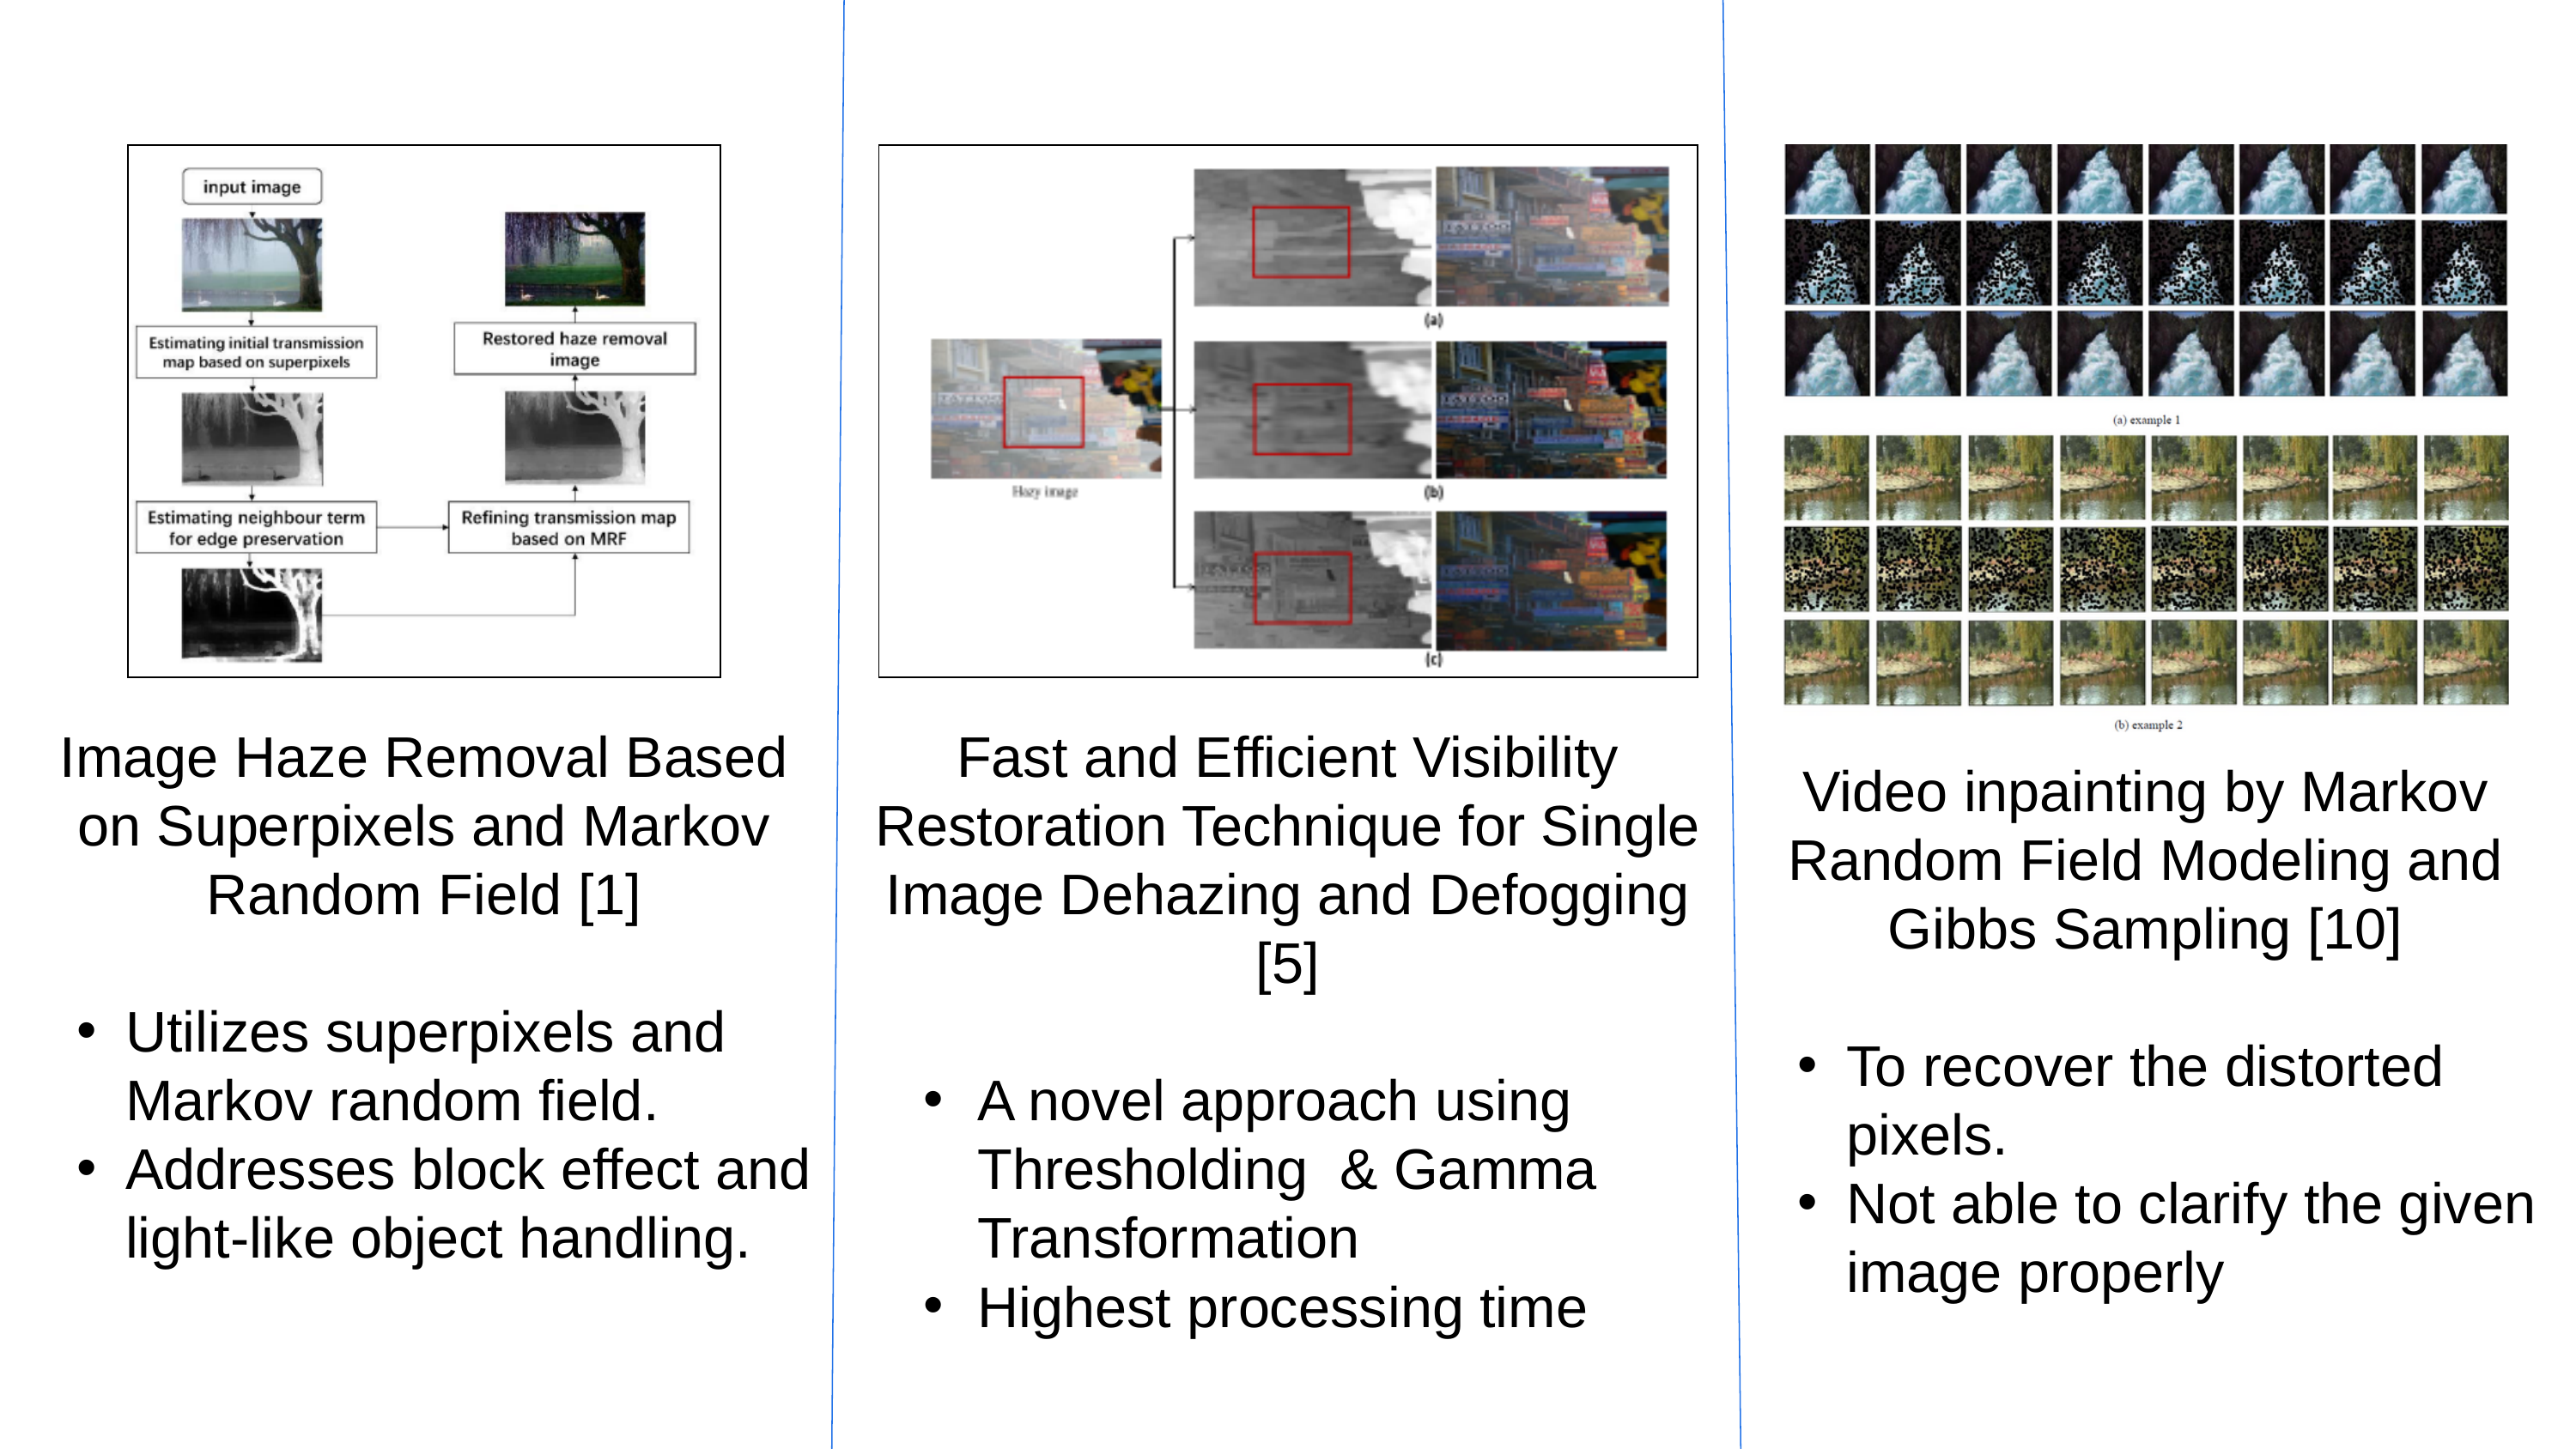

Image Haze Removal Based on Superpixels and Markov Random Field [1]

Utilizes superpixels and Markov random field.
Addresses block effect and light-like object handling.

Fast and Efficient Visibility Restoration Technique for Single Image Dehazing and Defogging [5]

A novel approach using Thresholding  & Gamma Transformation
Highest processing time
Video inpainting by Markov Random Field Modeling and Gibbs Sampling [10]

To recover the distorted pixels.
Not able to clarify the given image properly